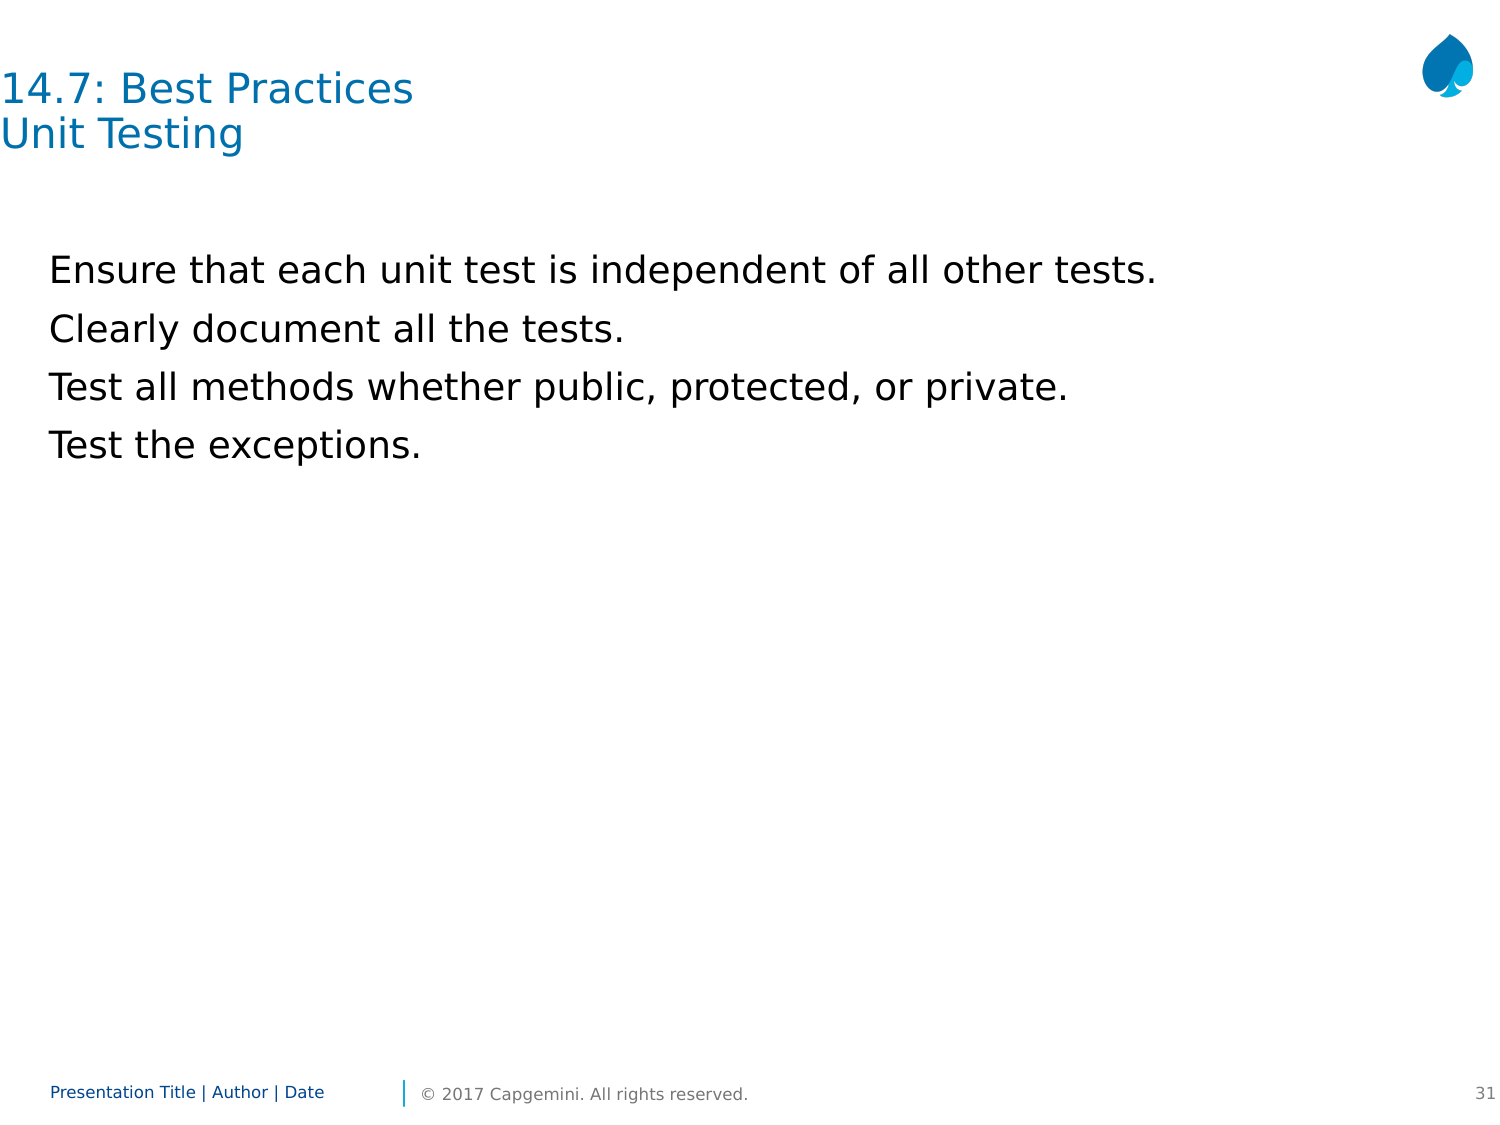

14.7: Best Practices
Unit Testing
Ensure that each unit test is independent of all other tests.
Clearly document all the tests.
Test all methods whether public, protected, or private.
Test the exceptions.